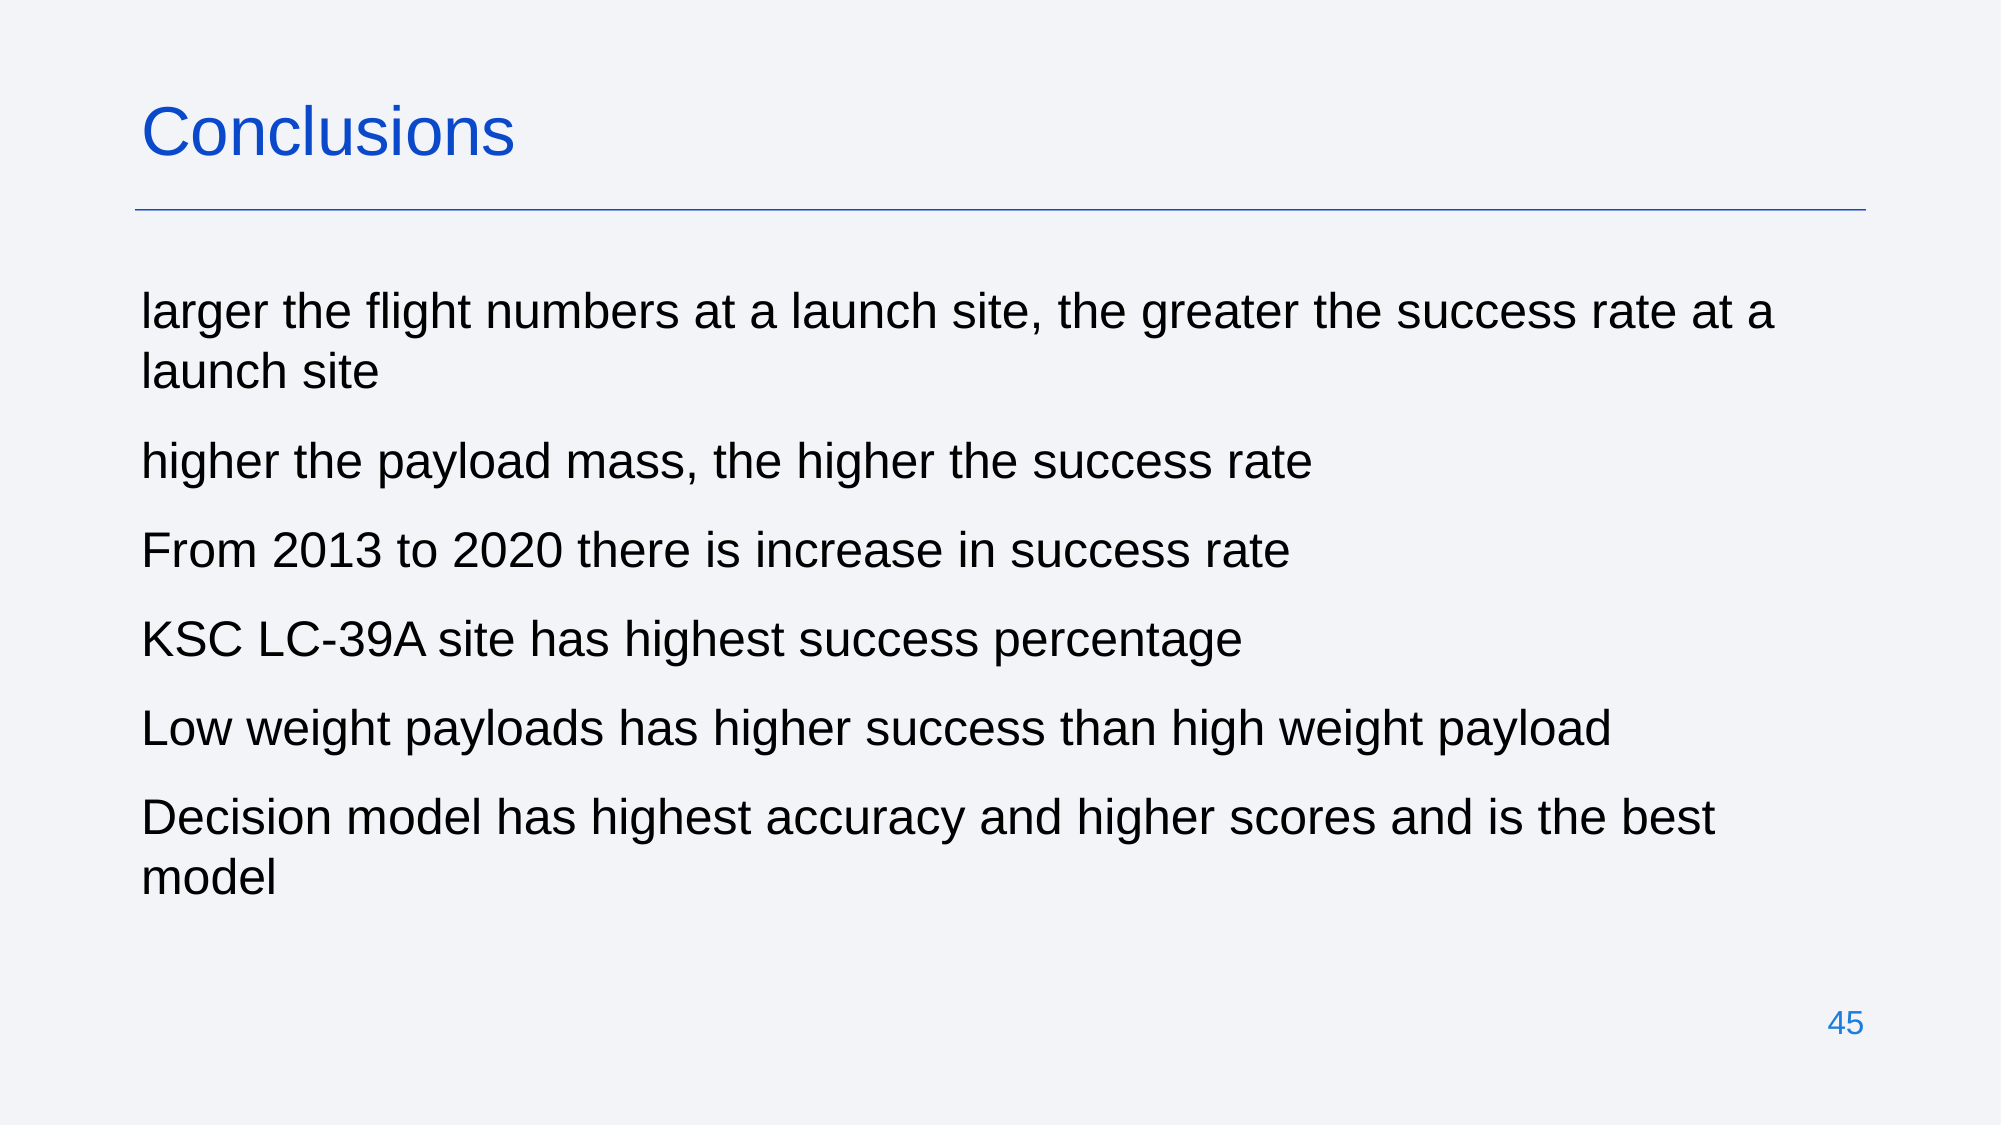

Conclusions
larger the flight numbers at a launch site, the greater the success rate at a launch site
higher the payload mass, the higher the success rate
From 2013 to 2020 there is increase in success rate
KSC LC-39A site has highest success percentage
Low weight payloads has higher success than high weight payload
Decision model has highest accuracy and higher scores and is the best model

45